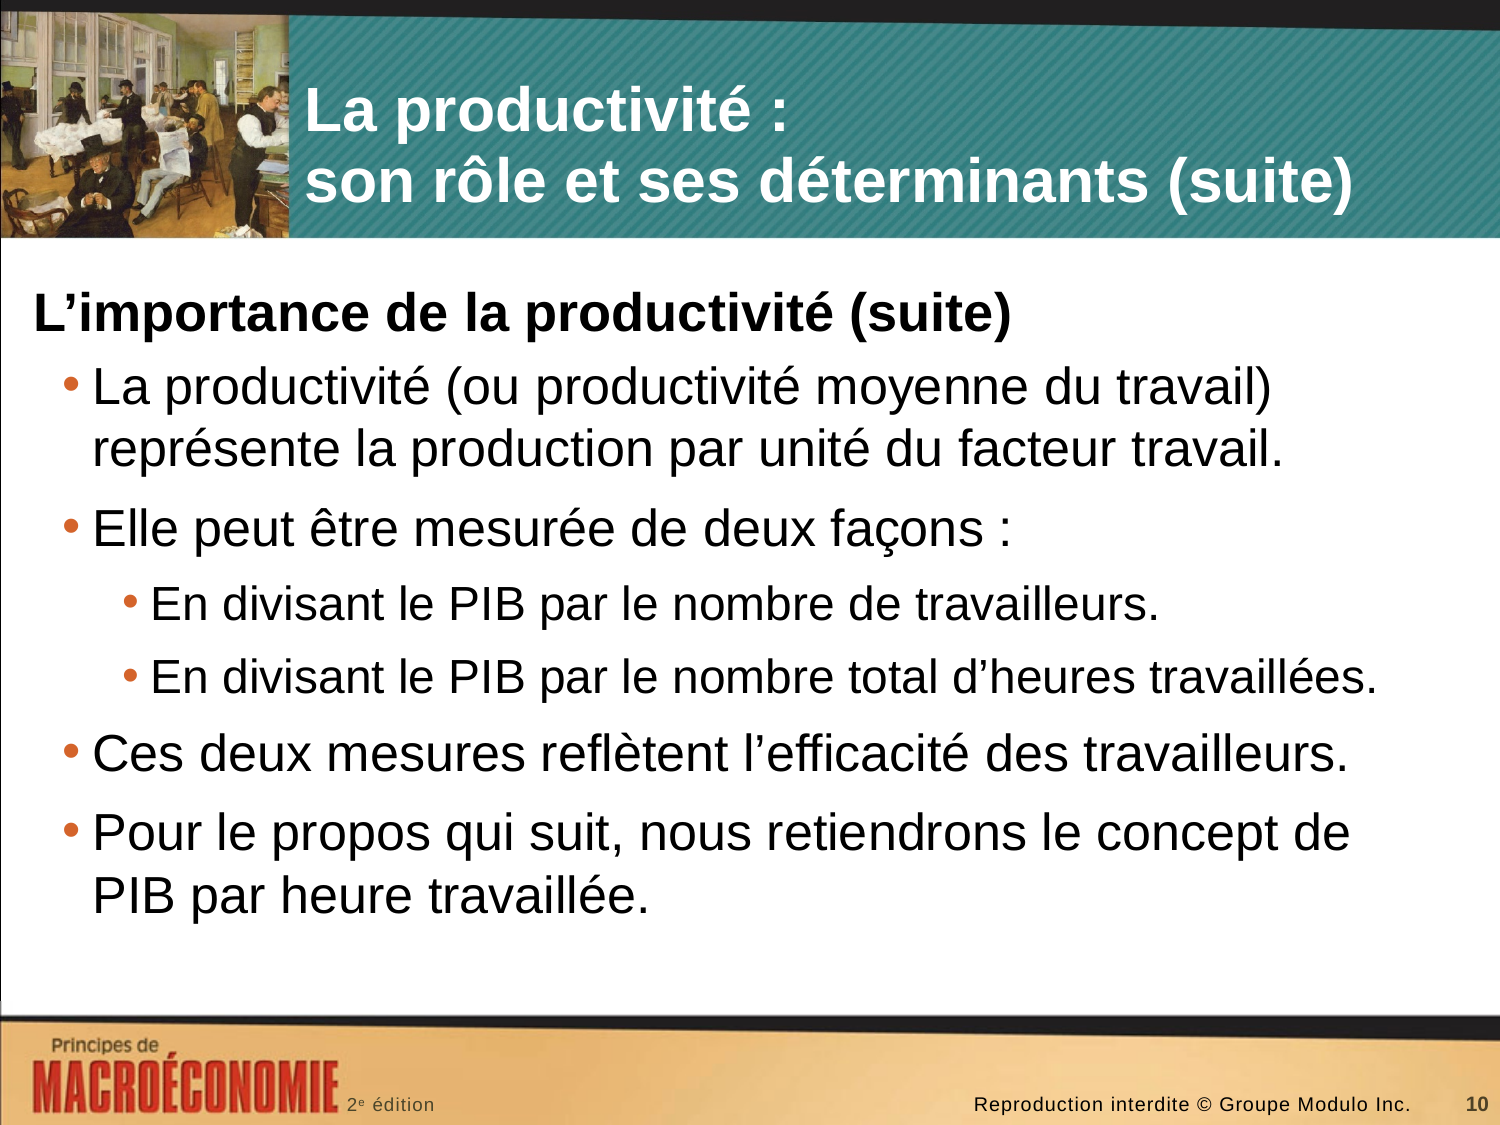

# La productivité : son rôle et ses déterminants (suite)
L’importance de la productivité (suite)
La productivité (ou productivité moyenne du travail) représente la production par unité du facteur travail.
Elle peut être mesurée de deux façons :
En divisant le PIB par le nombre de travailleurs.
En divisant le PIB par le nombre total d’heures travaillées.
Ces deux mesures reflètent l’efficacité des travailleurs.
Pour le propos qui suit, nous retiendrons le concept de PIB par heure travaillée.

10